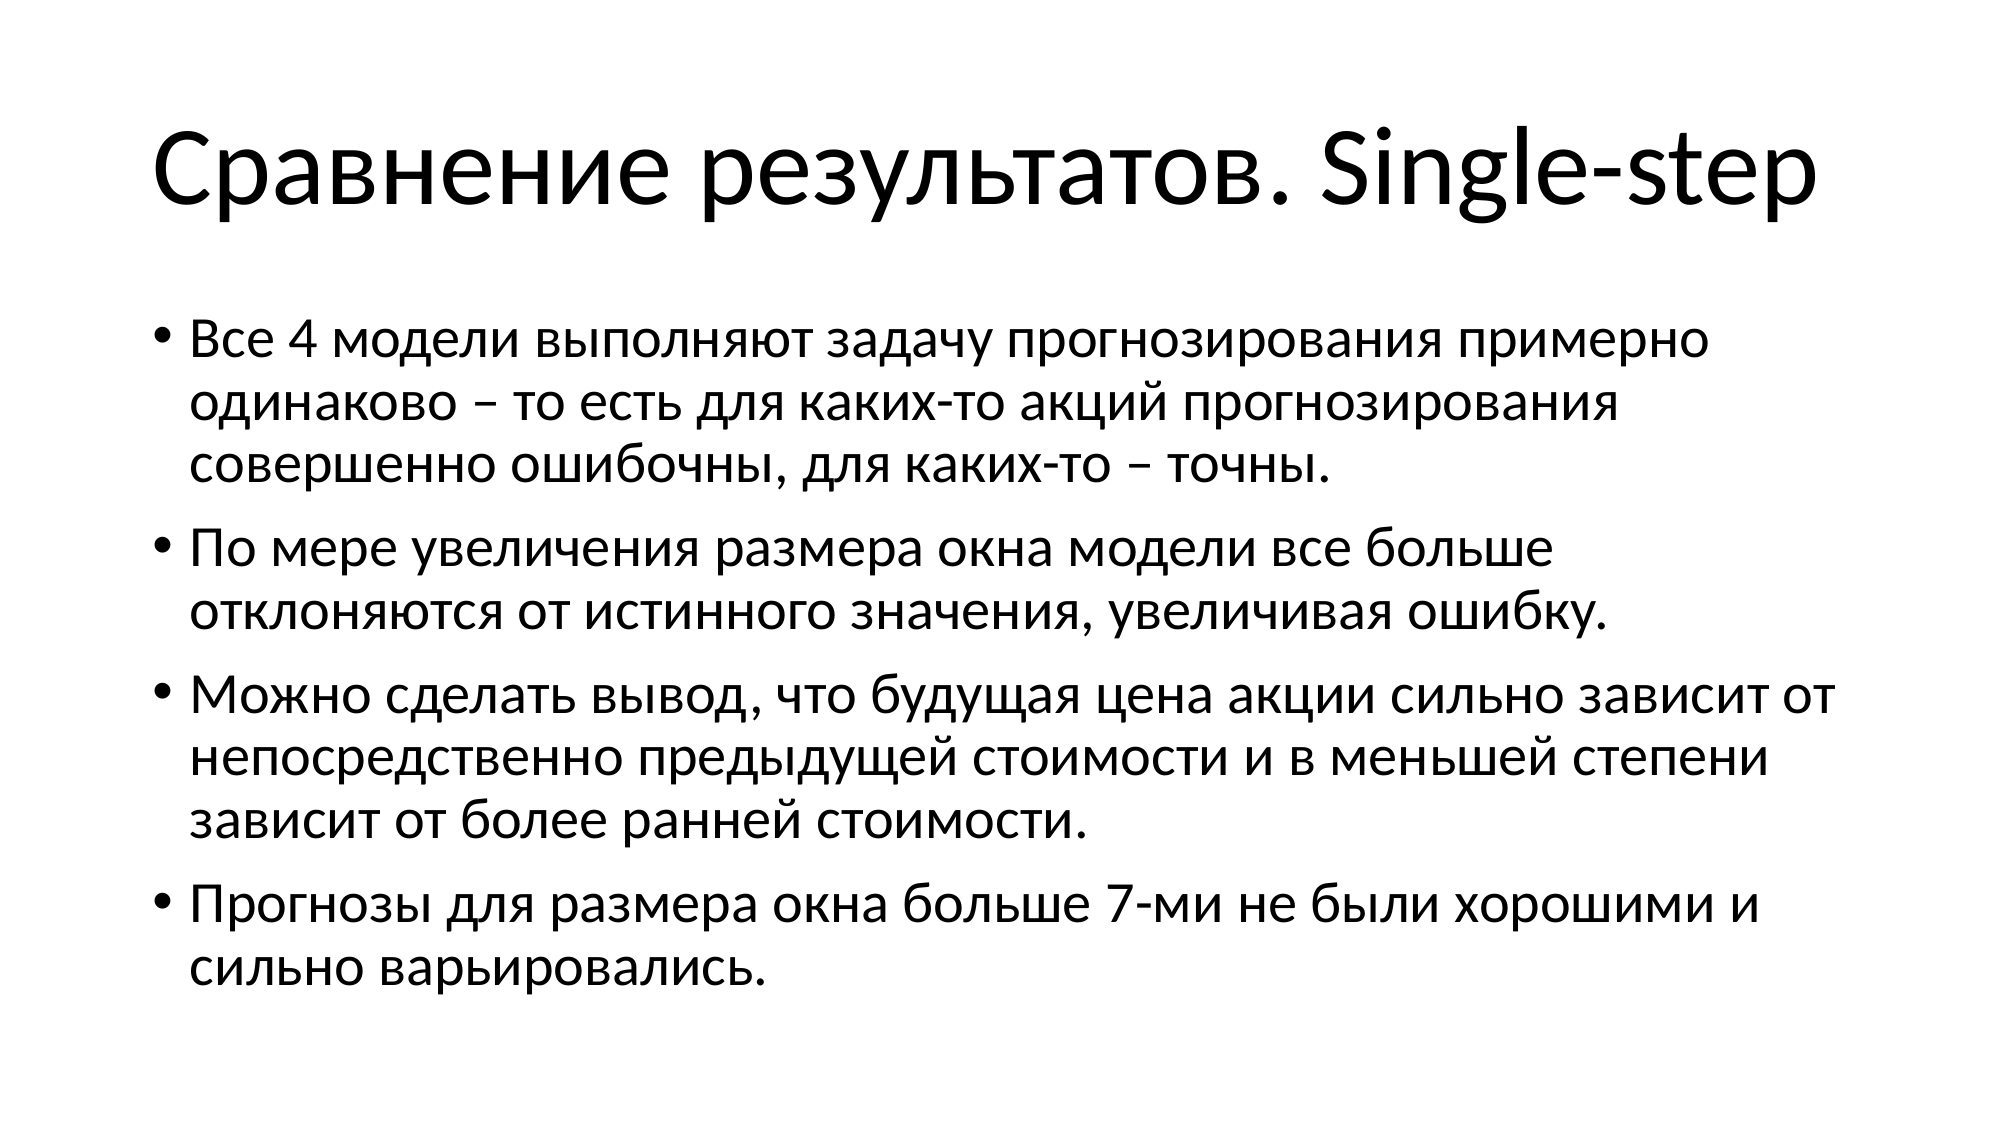

# Сравнение результатов. Single-step
Все 4 модели выполняют задачу прогнозирования примерно одинаково – то есть для каких-то акций прогнозирования совершенно ошибочны, для каких-то – точны.
По мере увеличения размера окна модели все больше отклоняются от истинного значения, увеличивая ошибку.
Можно сделать вывод, что будущая цена акции сильно зависит от непосредственно предыдущей стоимости и в меньшей степени зависит от более ранней стоимости.
Прогнозы для размера окна больше 7-ми не были хорошими и сильно варьировались.